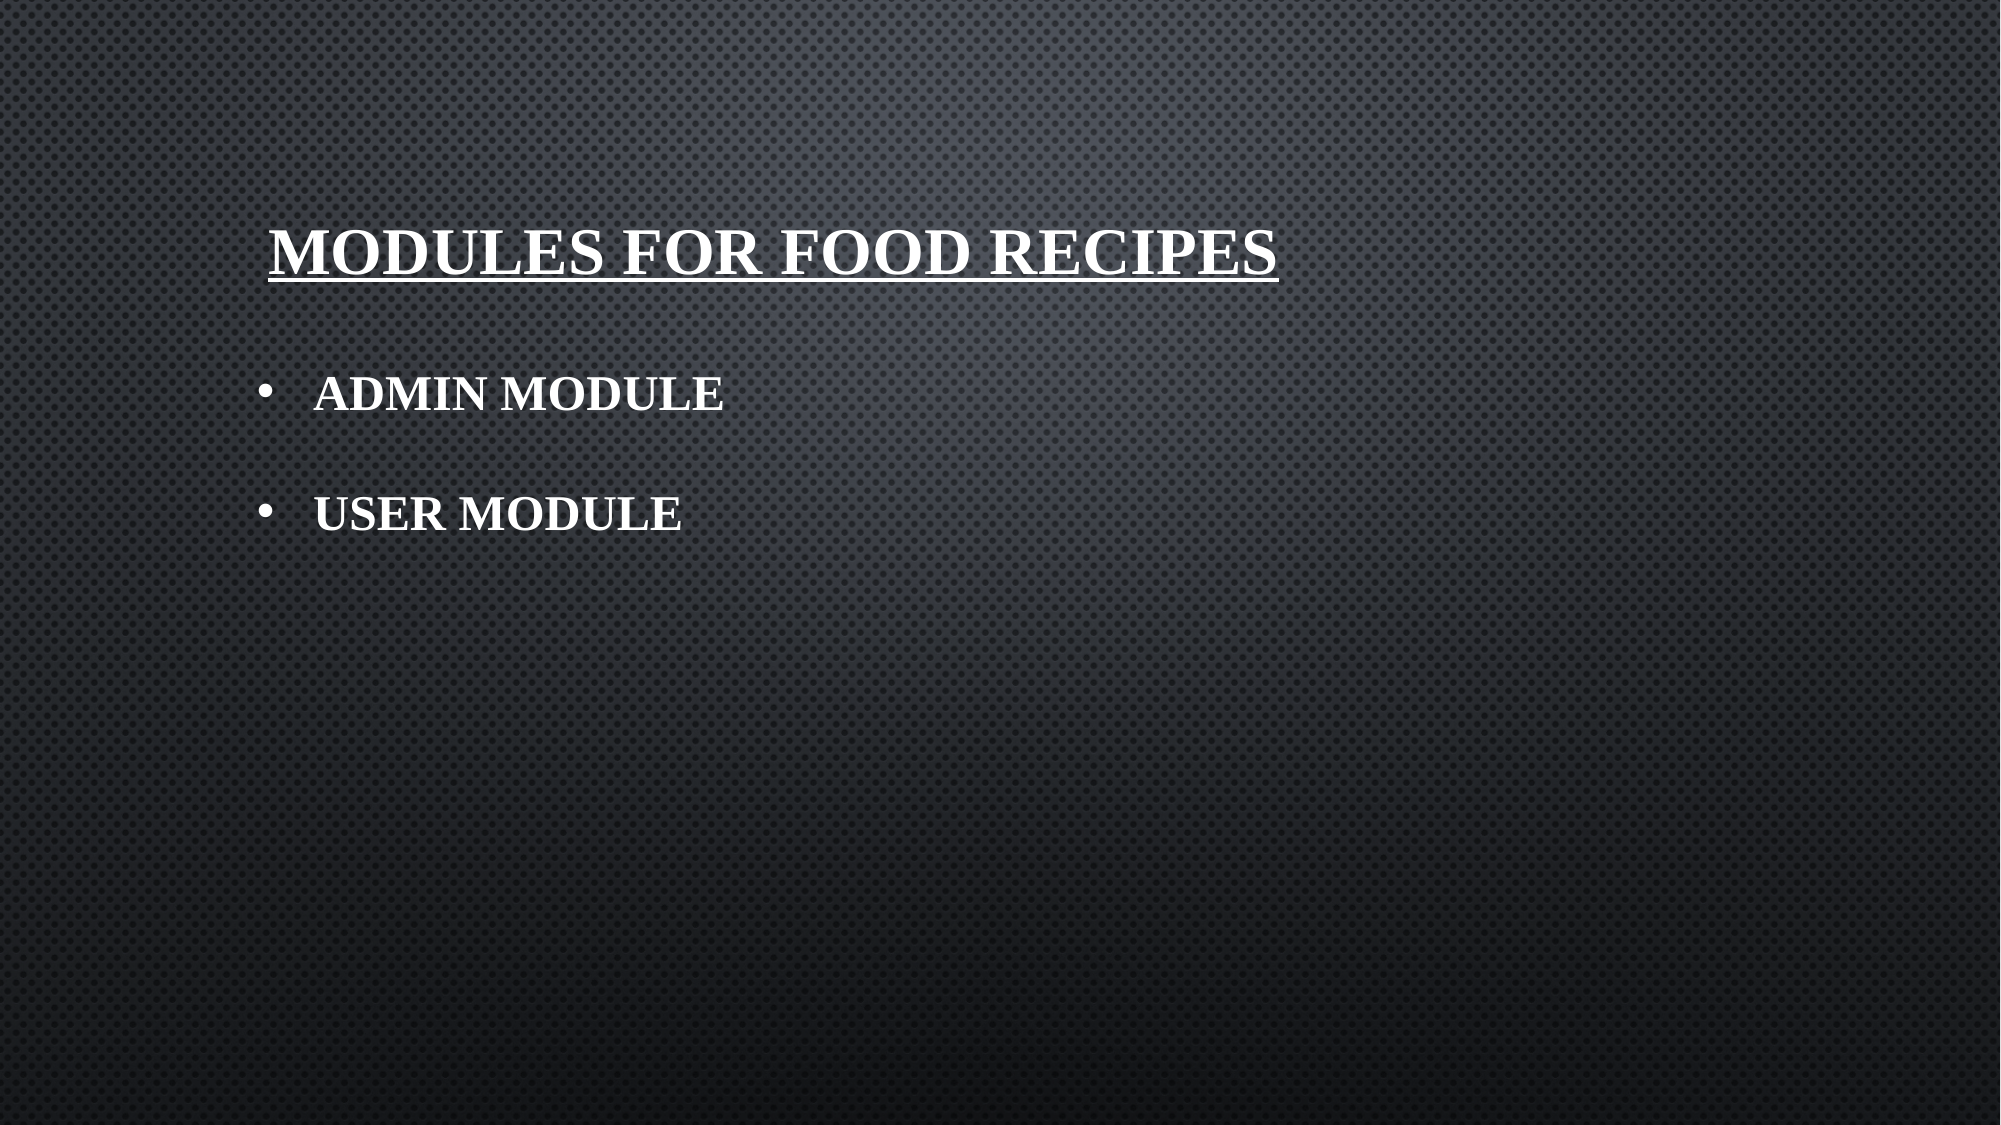

MODULES FOR FOOD RECIPES
ADMIN MODULE

USER MODULE